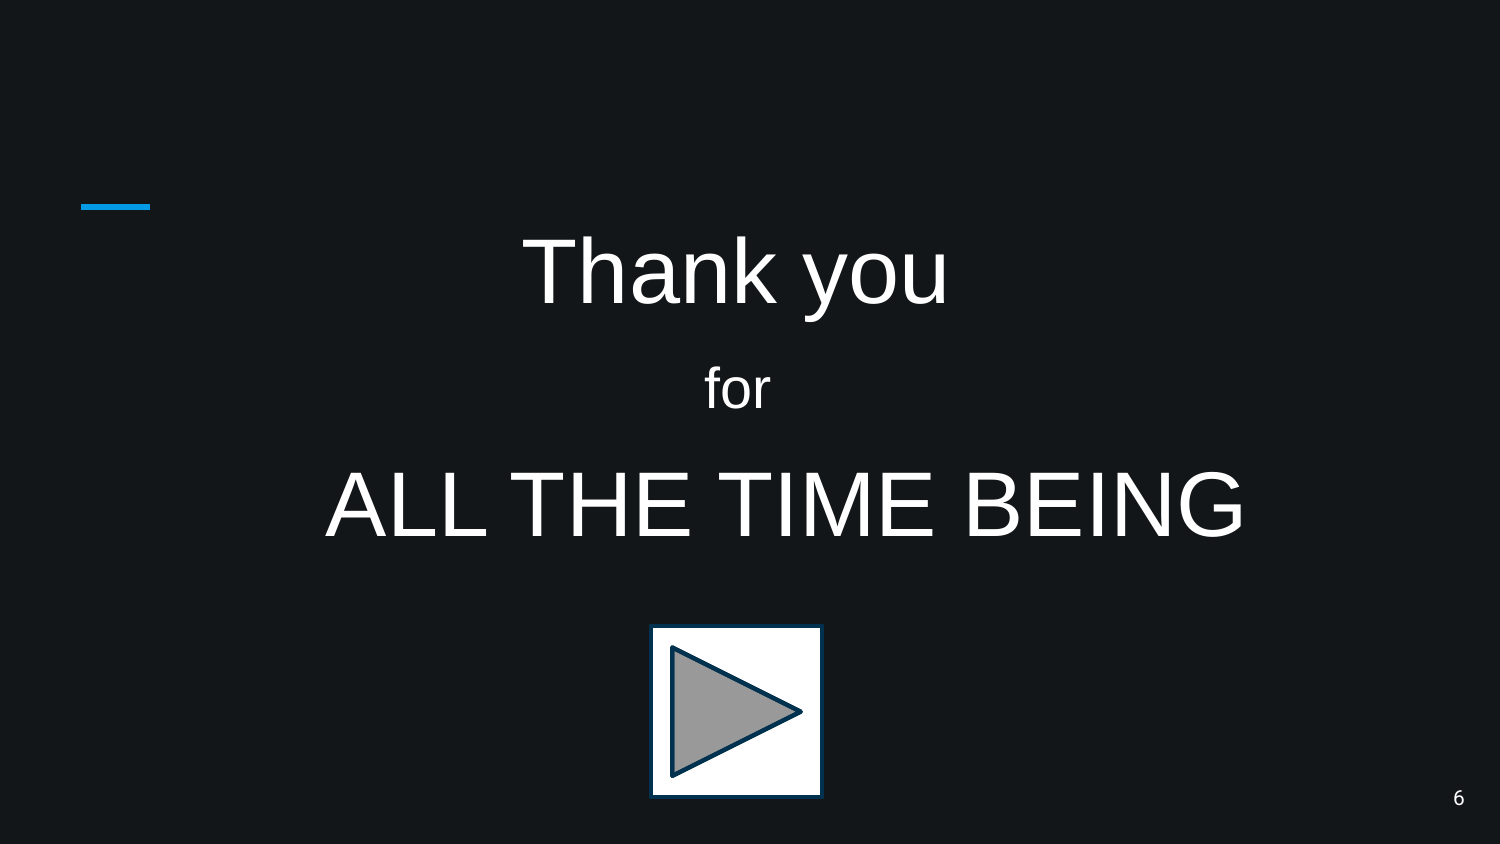

Thank you
 for
    ALL THE TIME BEING

6